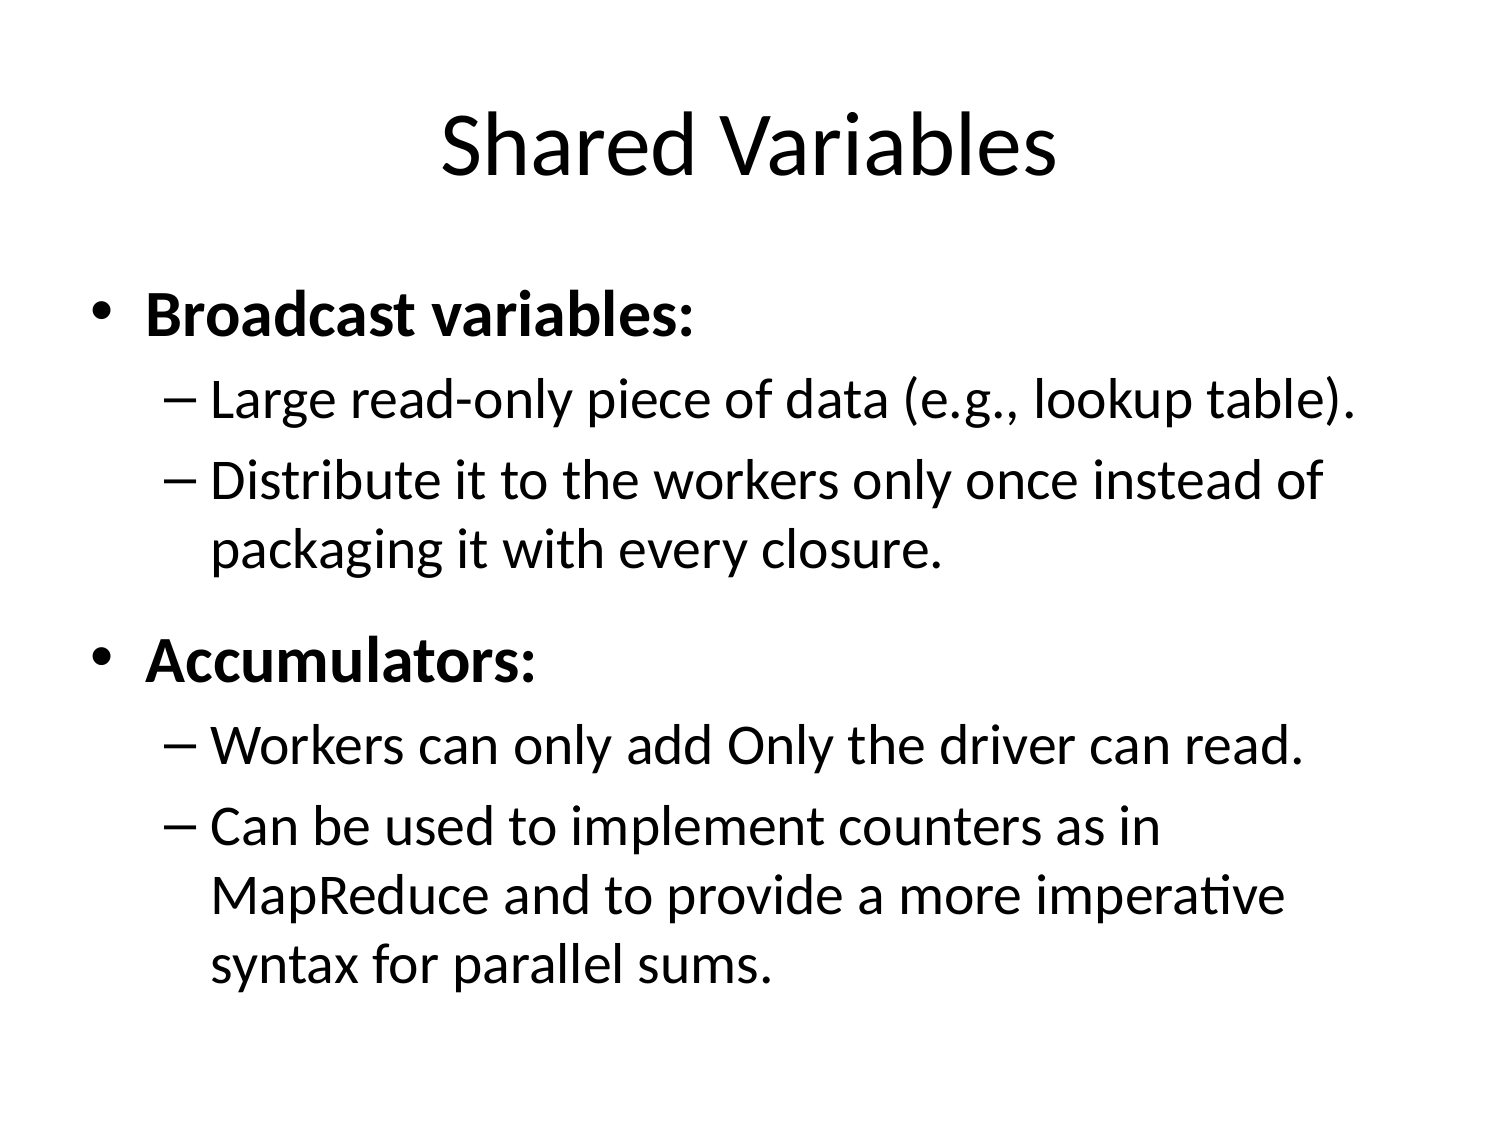

# Shared Variables
Broadcast variables:
Large read-only piece of data (e.g., lookup table).
Distribute it to the workers only once instead of packaging it with every closure.

Accumulators:
Workers can only add Only the driver can read.
Can be used to implement counters as in MapReduce and to provide a more imperative syntax for parallel sums.